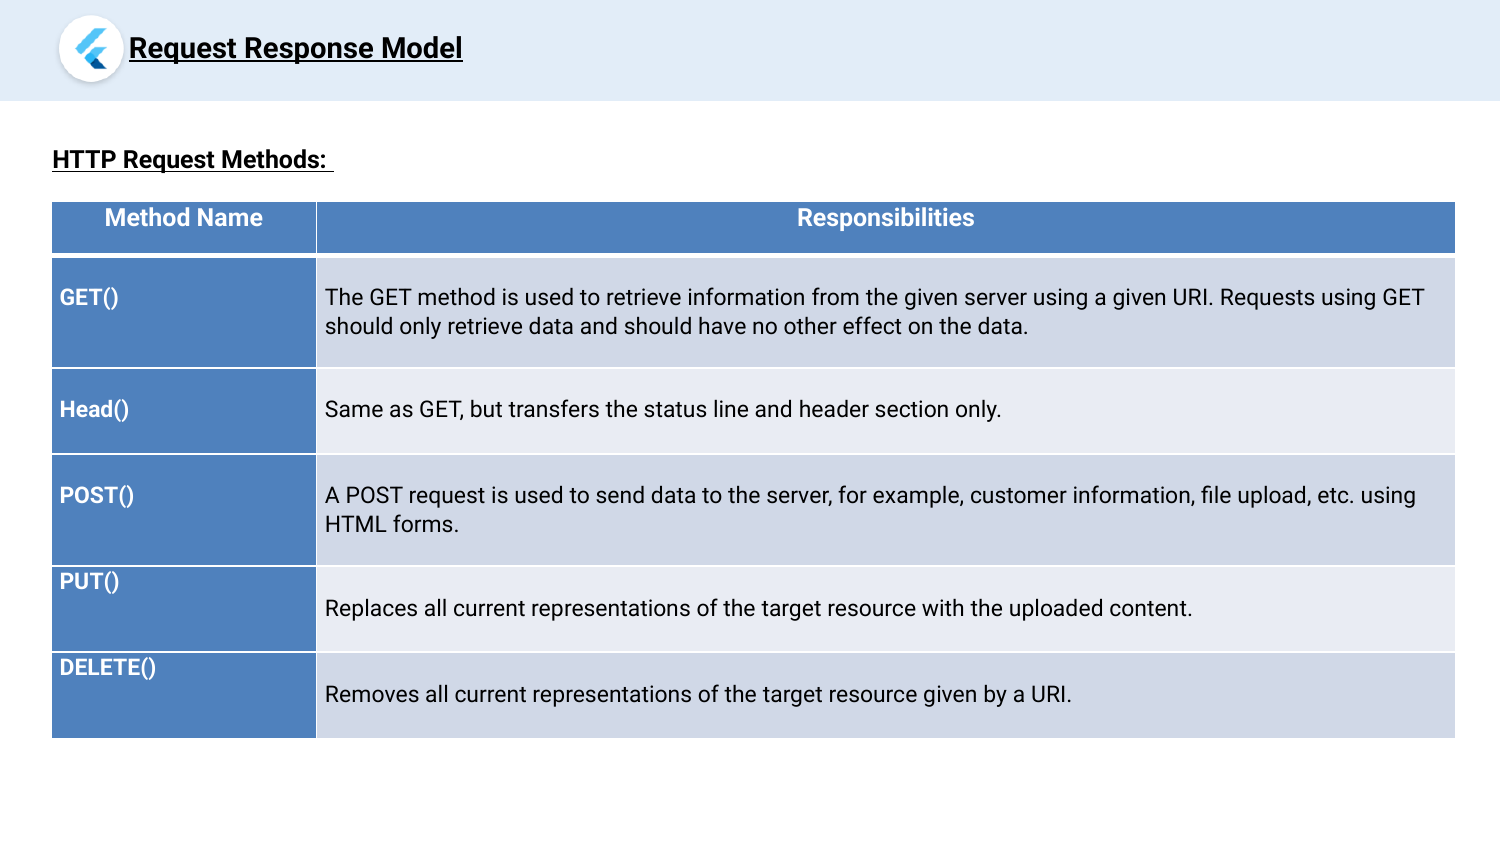

Request Response Model
HTTP Request Methods:
| Method Name | Responsibilities |
| --- | --- |
| GET() | The GET method is used to retrieve information from the given server using a given URI. Requests using GET should only retrieve data and should have no other effect on the data. |
| Head() | Same as GET, but transfers the status line and header section only. |
| POST() | A POST request is used to send data to the server, for example, customer information, file upload, etc. using HTML forms. |
| PUT() | Replaces all current representations of the target resource with the uploaded content. |
| DELETE() | Removes all current representations of the target resource given by a URI. |